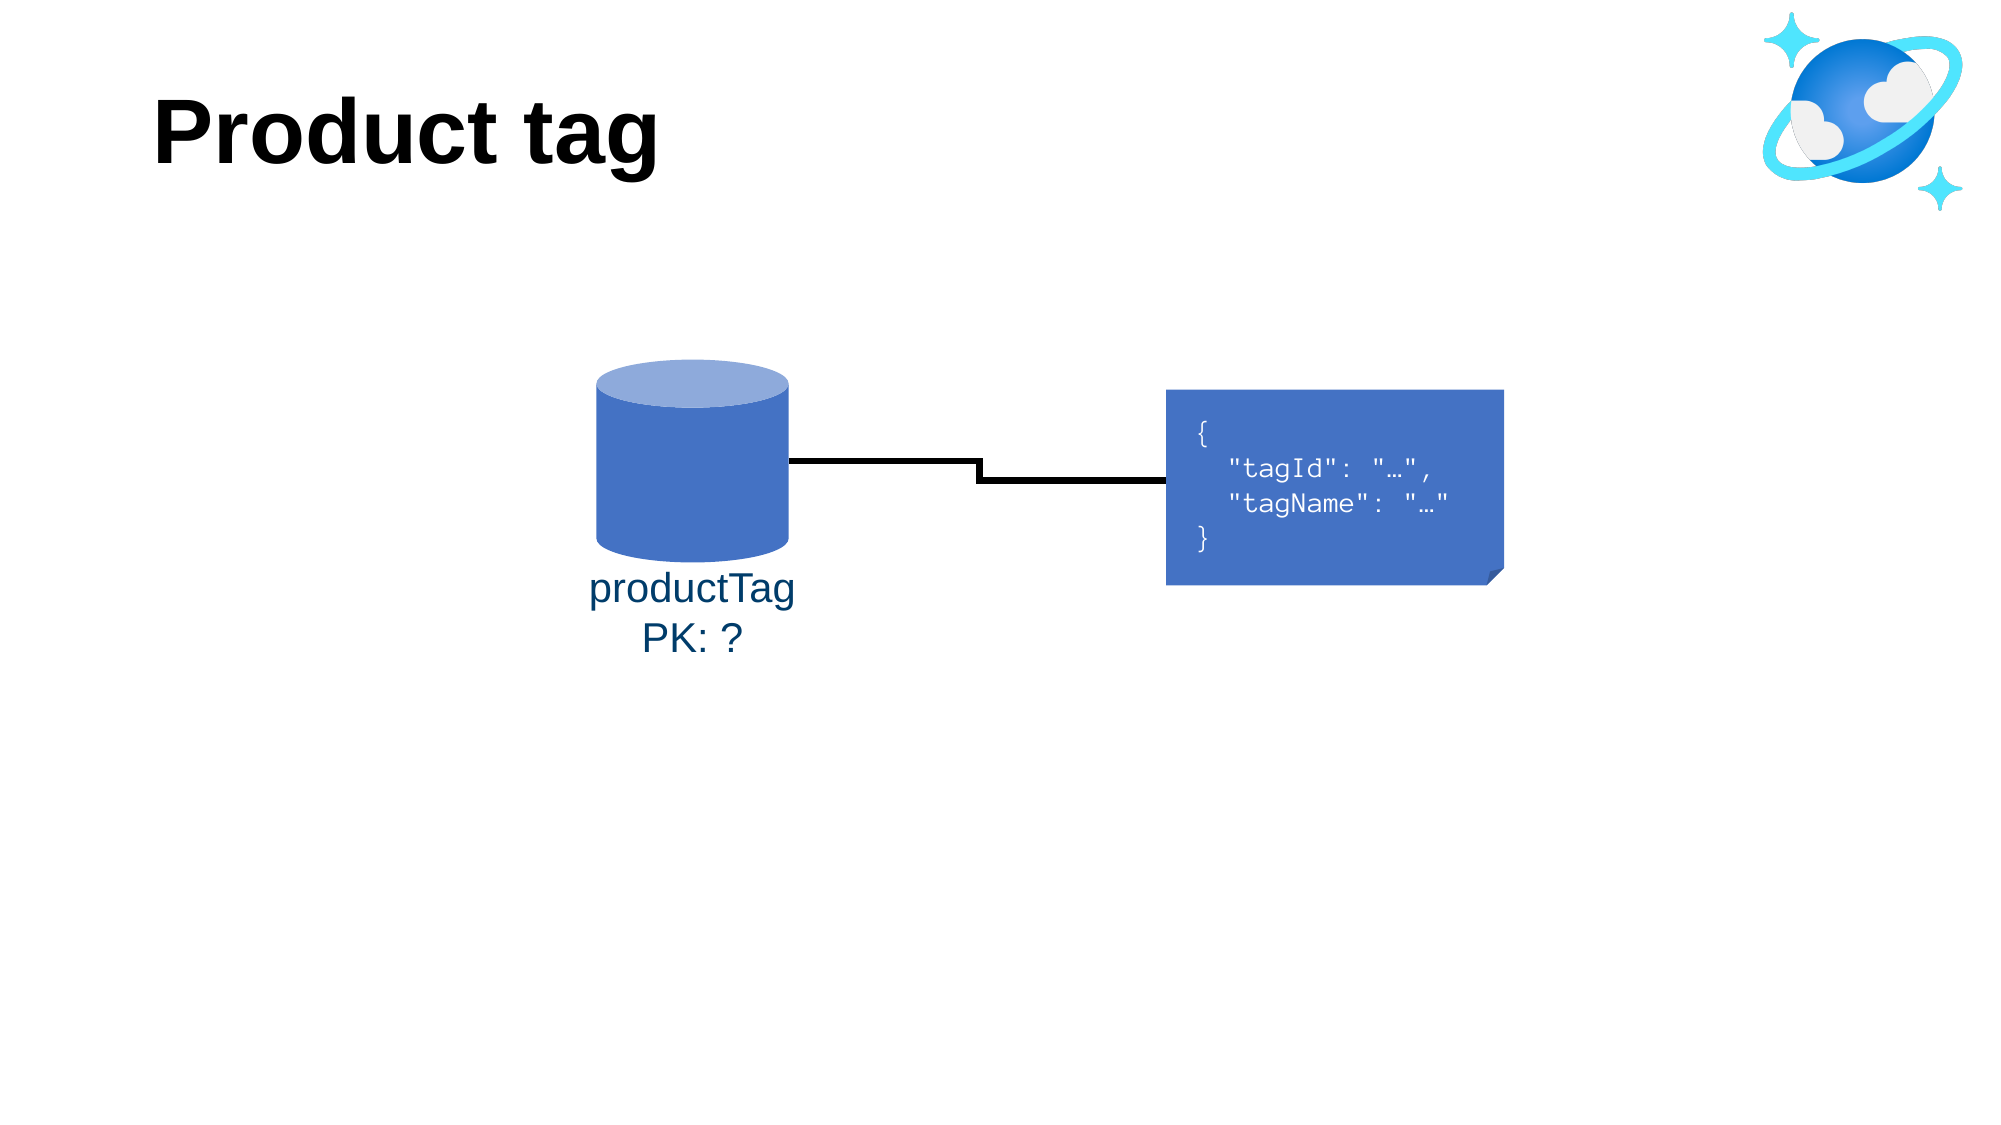

# Product tag
productTag
PK: ?
{
  "tagId": "…",
  "tagName": "…"
}